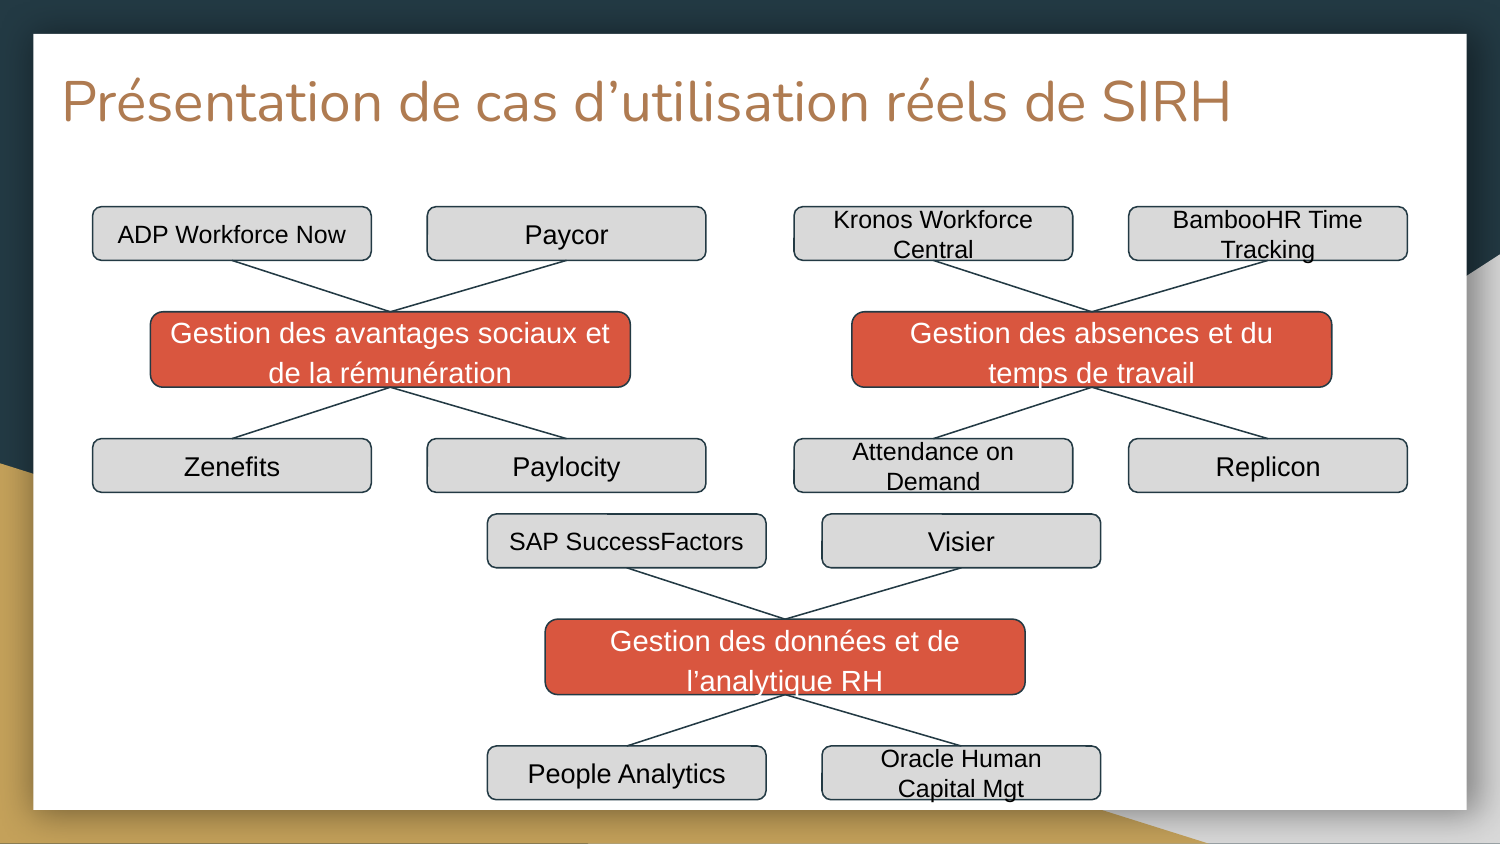

# Présentation de cas d’utilisation réels de SIRH
Kronos Workforce Central
BambooHR Time Tracking
ADP Workforce Now
Paycor
Gestion des absences et du temps de travail
Gestion des avantages sociaux et de la rémunération
Attendance on Demand
Replicon
Zenefits
Paylocity
SAP SuccessFactors
Visier
Gestion des données et de l’analytique RH
People Analytics
Oracle Human Capital Mgt